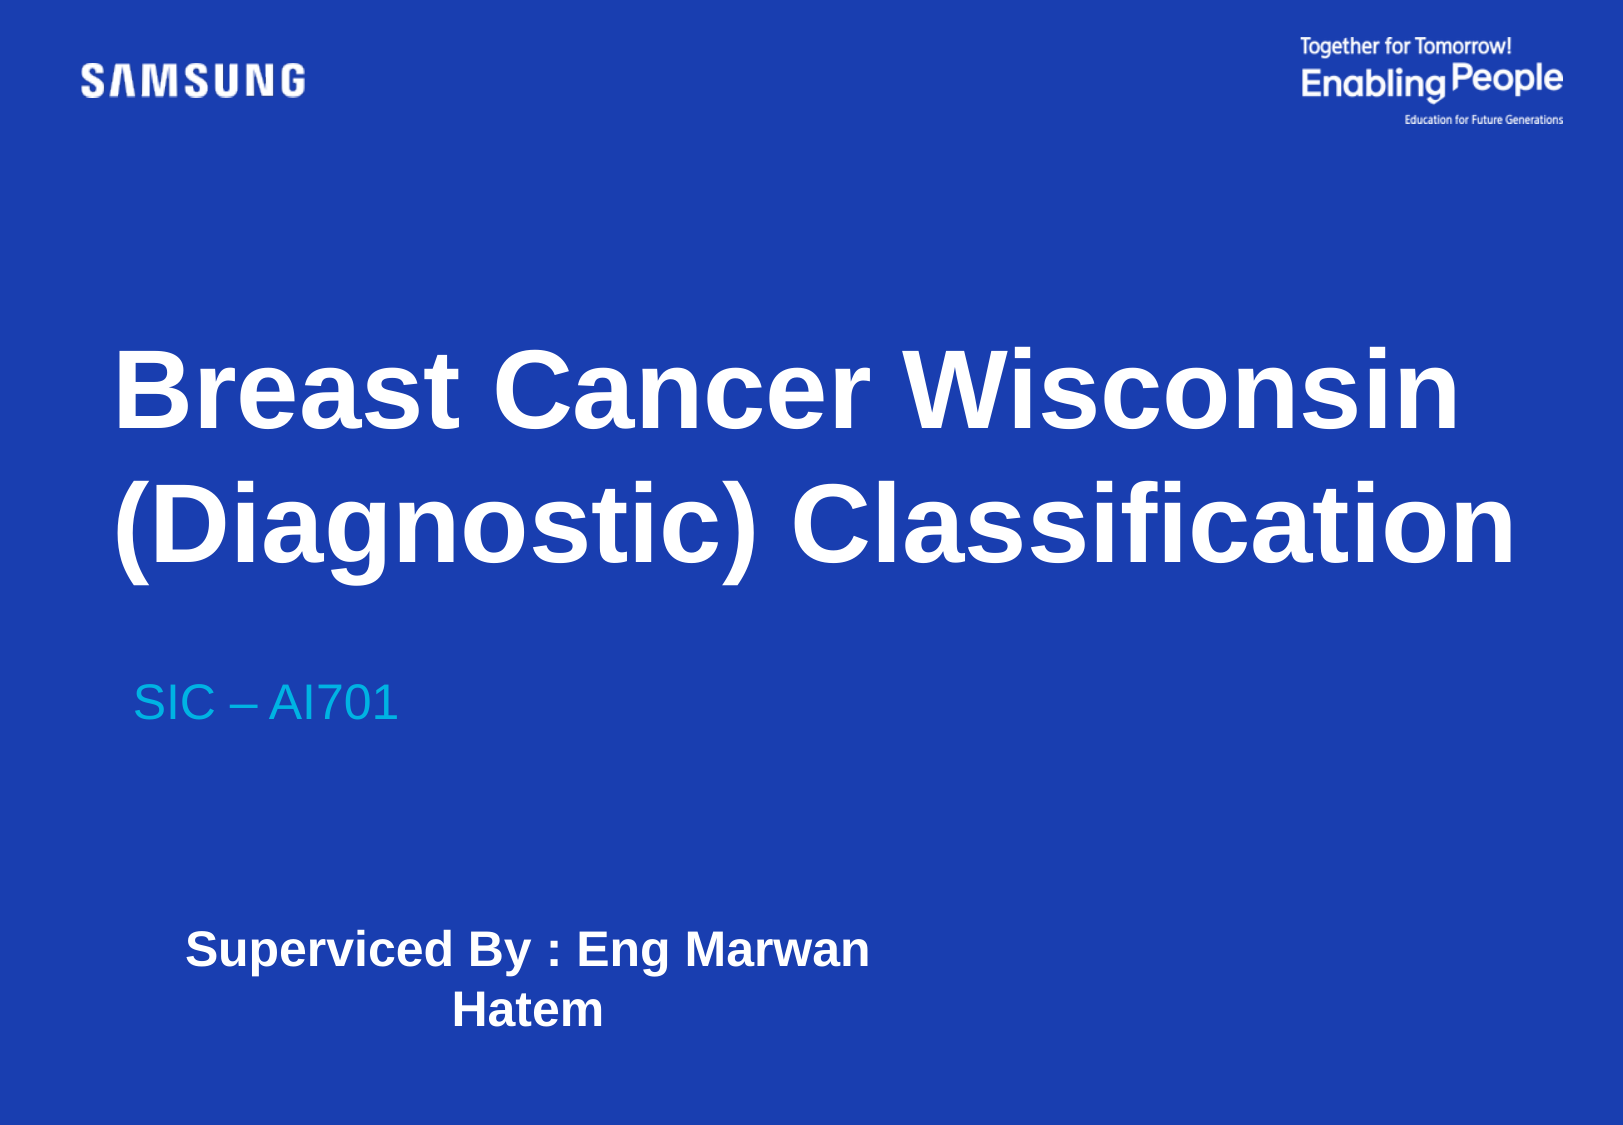

Breast Cancer Wisconsin (Diagnostic) Classification

SIC – AI701
Superviced By : Eng Marwan Hatem